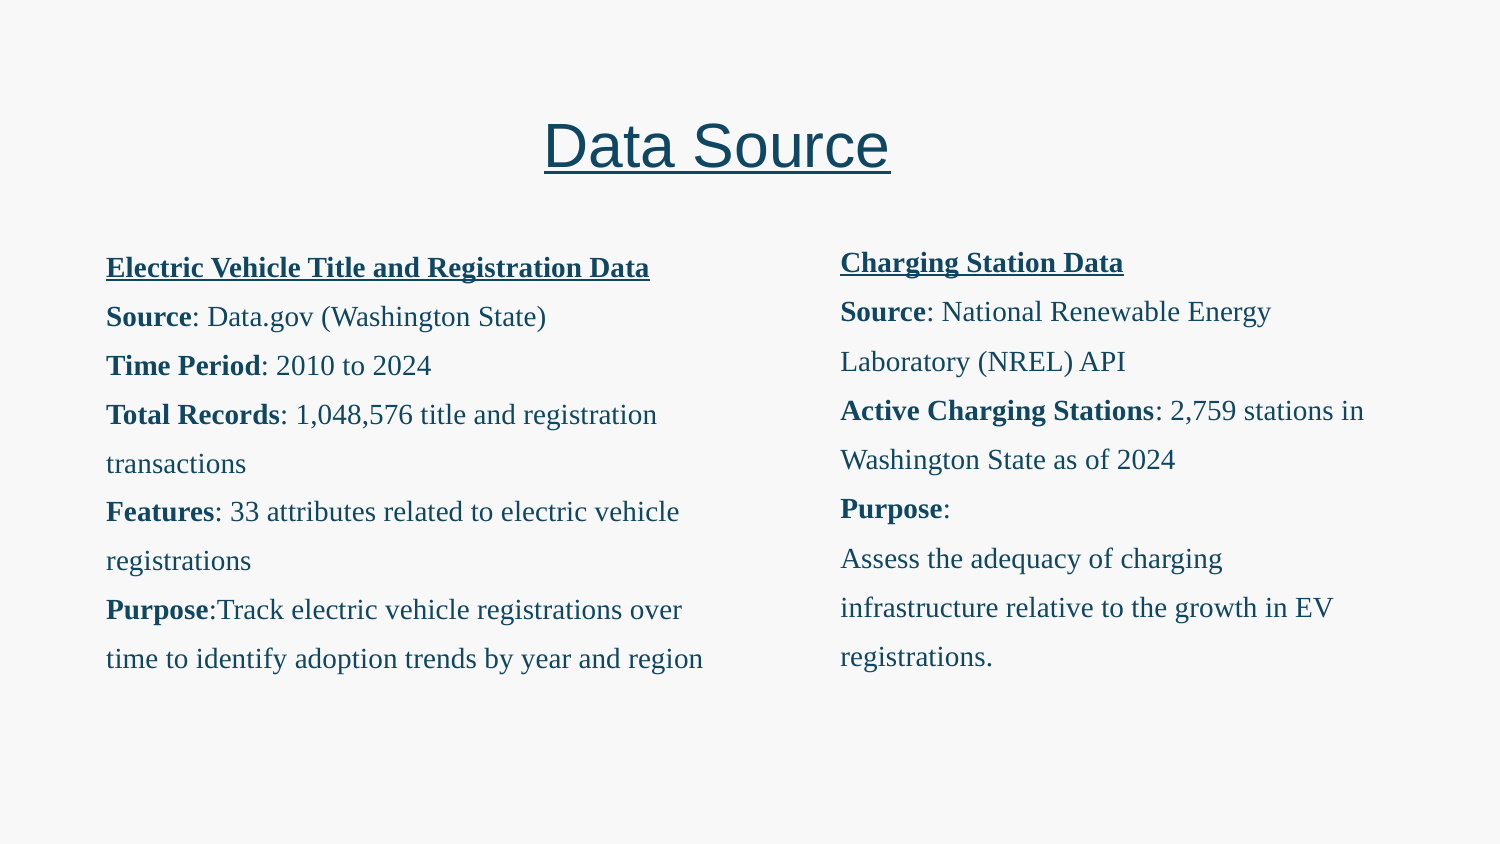

Data Source
Charging Station Data
Source: National Renewable Energy Laboratory (NREL) API
Active Charging Stations: 2,759 stations in Washington State as of 2024
Purpose:
Assess the adequacy of charging infrastructure relative to the growth in EV registrations.

Electric Vehicle Title and Registration Data
Source: Data.gov (Washington State)
Time Period: 2010 to 2024
Total Records: 1,048,576 title and registration transactions
Features: 33 attributes related to electric vehicle registrations
Purpose:Track electric vehicle registrations over time to identify adoption trends by year and region